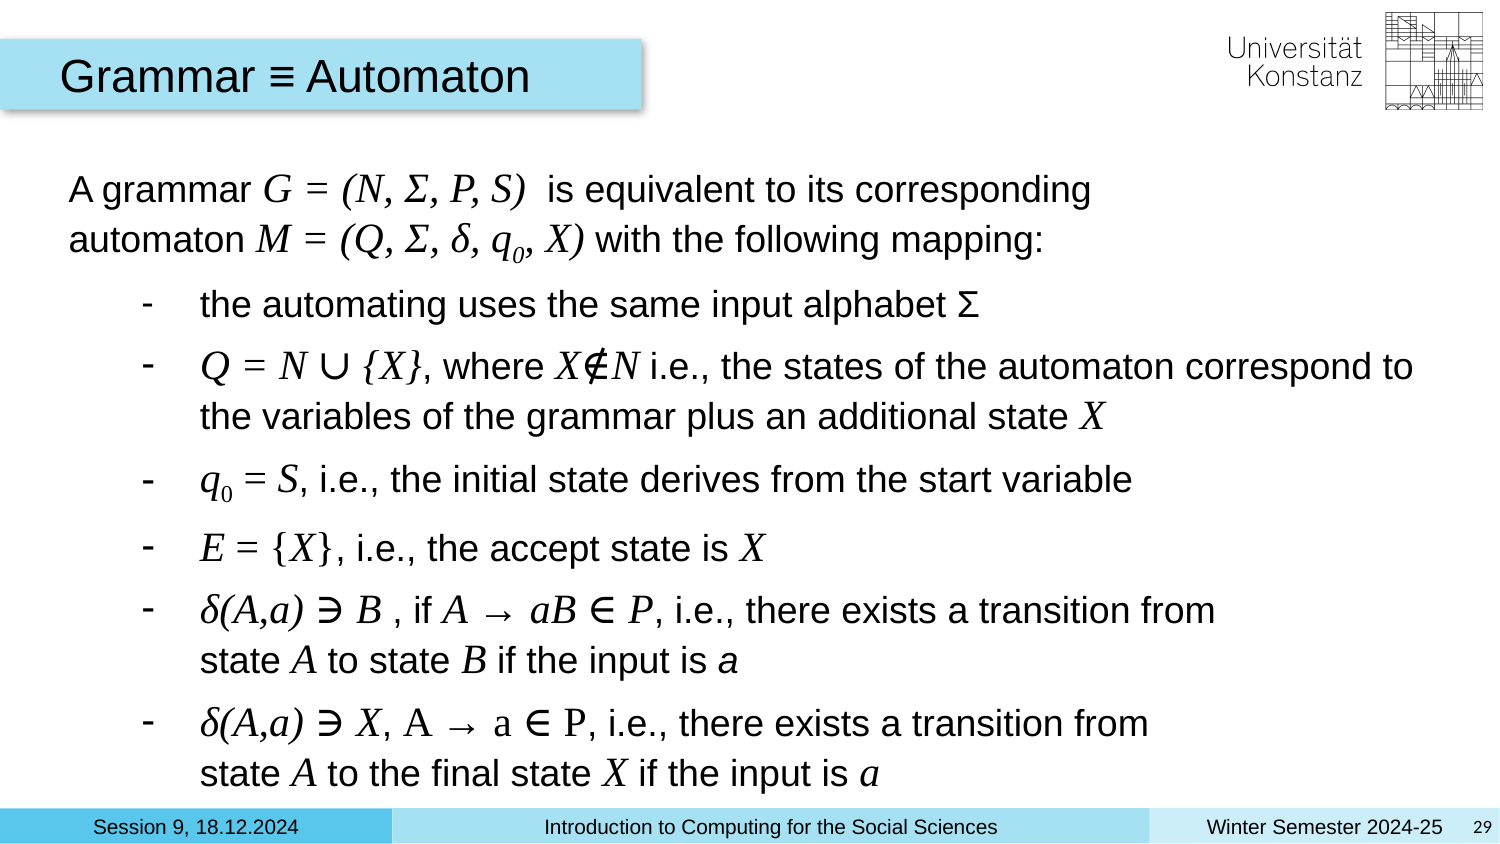

Grammar ≡ Automaton
A grammar G = (N, Σ, P, S)  is equivalent to its corresponding
automaton M = (Q, Σ, δ, q0, X) with the following mapping:
the automating uses the same input alphabet Σ
Q = N ∪ {X}, where X∉N i.e., the states of the automaton correspond to the variables of the grammar plus an additional state X
q0 = S, i.e., the initial state derives from the start variable
E = {X}, i.e., the accept state is X
δ(A,a) ∋ B , if A → aB ∈ P, i.e., there exists a transition from
state A to state B if the input is a
δ(A,a) ∋ X, A → a ∈ P, i.e., there exists a transition from
state A to the final state X if the input is a